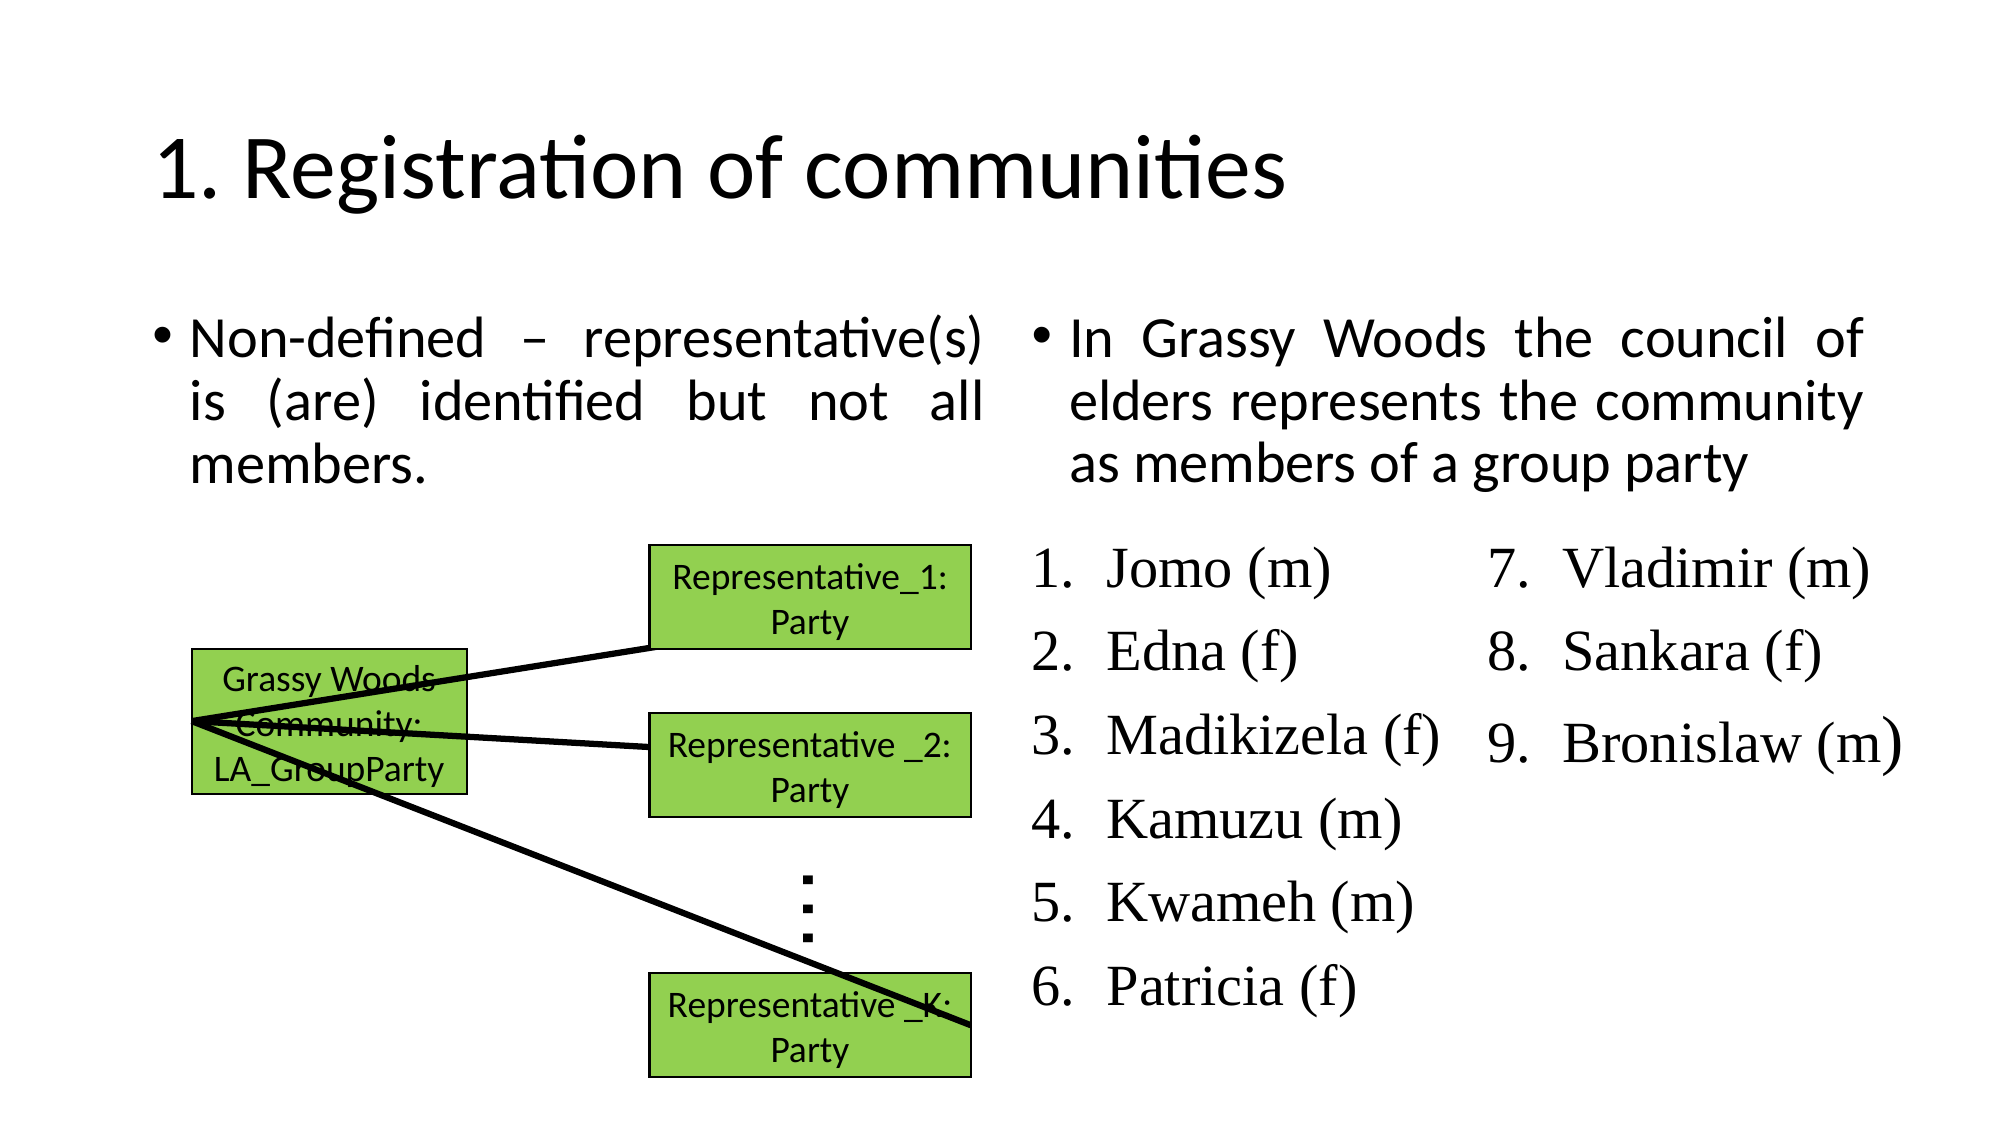

# 1. Registration of communities
Non-defined – representative(s) is (are) identified but not all members.
In Grassy Woods the council of elders represents the community as members of a group party
Jomo (m)
Edna (f)
Madikizela (f)
Kamuzu (m)
Kwameh (m)
Patricia (f)
Vladimir (m)
Sankara (f)
Bronislaw (m)
Representative_1: Party
Grassy Woods Community: LA_GroupParty
Representative _2: Party
…
Representative _K: Party